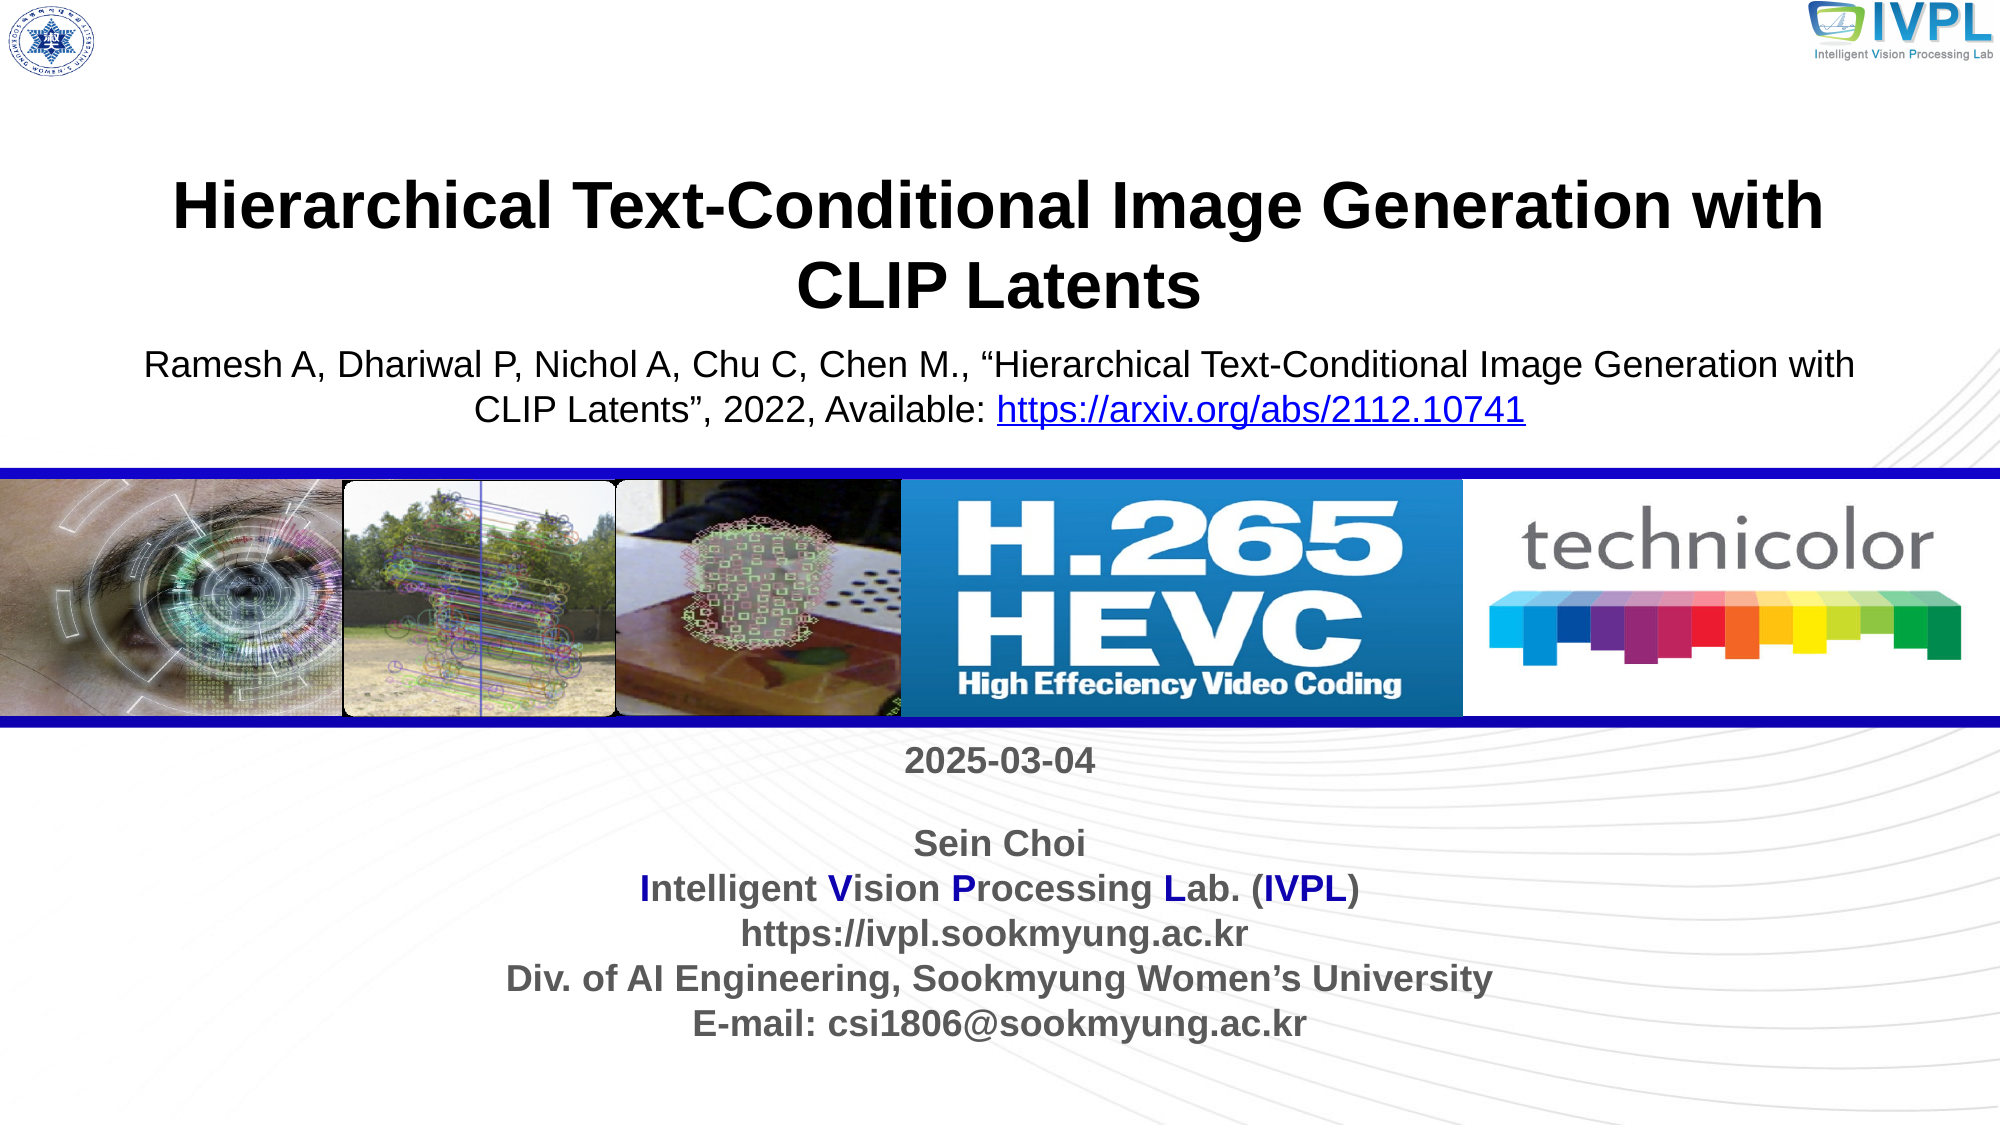

Hierarchical Text-Conditional Image Generation with CLIP Latents
Ramesh A, Dhariwal P, Nichol A, Chu C, Chen M., “Hierarchical Text-Conditional Image Generation with CLIP Latents”, 2022, Available: https://arxiv.org/abs/2112.10741
2025-03-04
Sein Choi
Intelligent Vision Processing Lab. (IVPL)
https://ivpl.sookmyung.ac.kr
Div. of AI Engineering, Sookmyung Women’s University
E-mail: csi1806@sookmyung.ac.kr